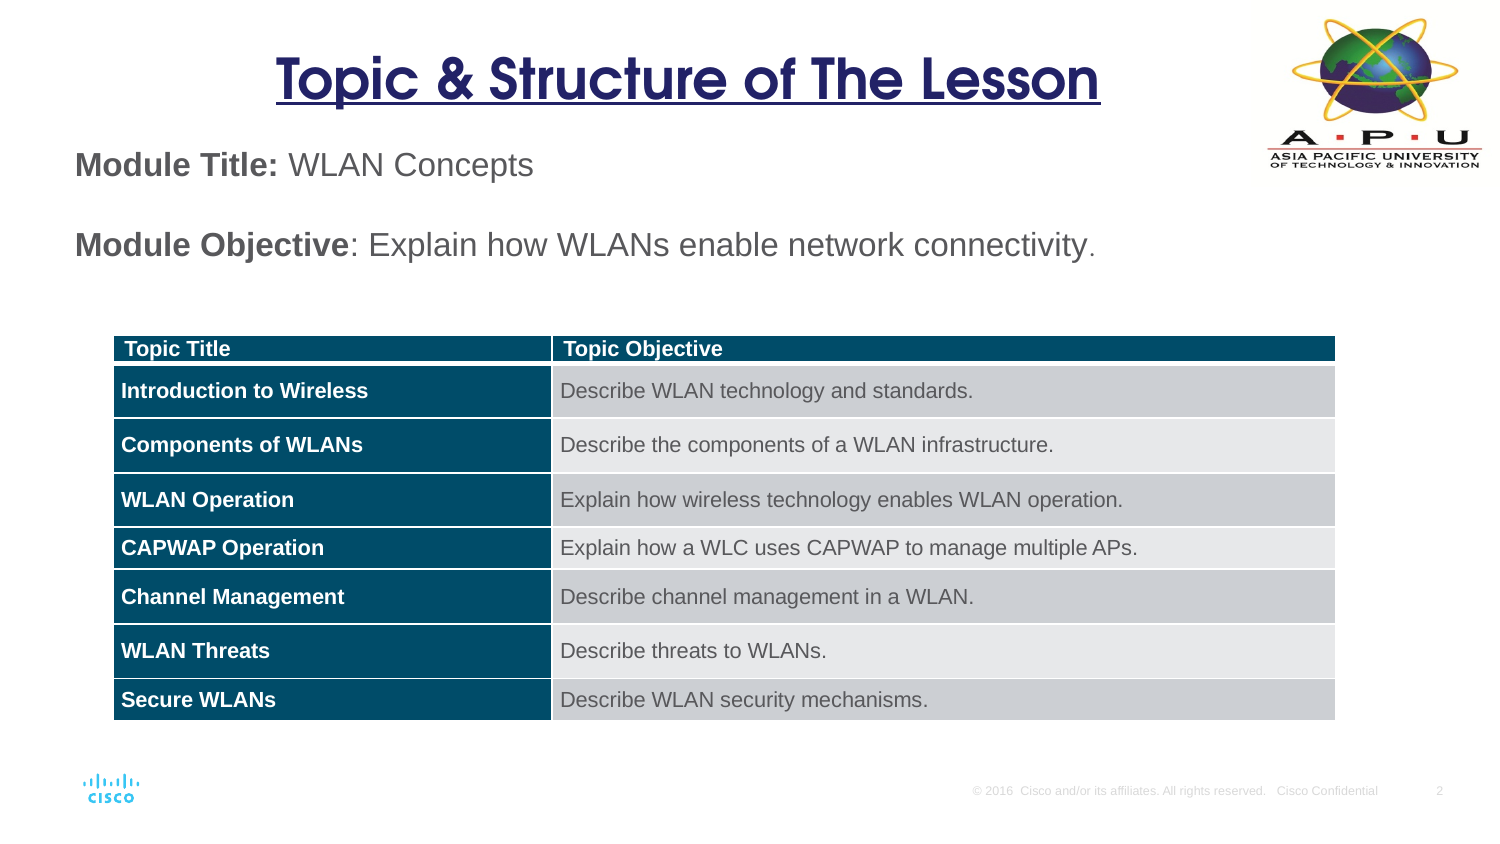

Topic & Structure of The Lesson
Module Title: WLAN Concepts

Module Objective: Explain how WLANs enable network connectivity.

| Topic Title | Topic Objective |
| --- | --- |
| Introduction to Wireless | Describe WLAN technology and standards. |
| Components of WLANs | Describe the components of a WLAN infrastructure. |
| WLAN Operation | Explain how wireless technology enables WLAN operation. |
| CAPWAP Operation | Explain how a WLC uses CAPWAP to manage multiple APs. |
| Channel Management | Describe channel management in a WLAN. |
| WLAN Threats | Describe threats to WLANs. |
| Secure WLANs | Describe WLAN security mechanisms. |